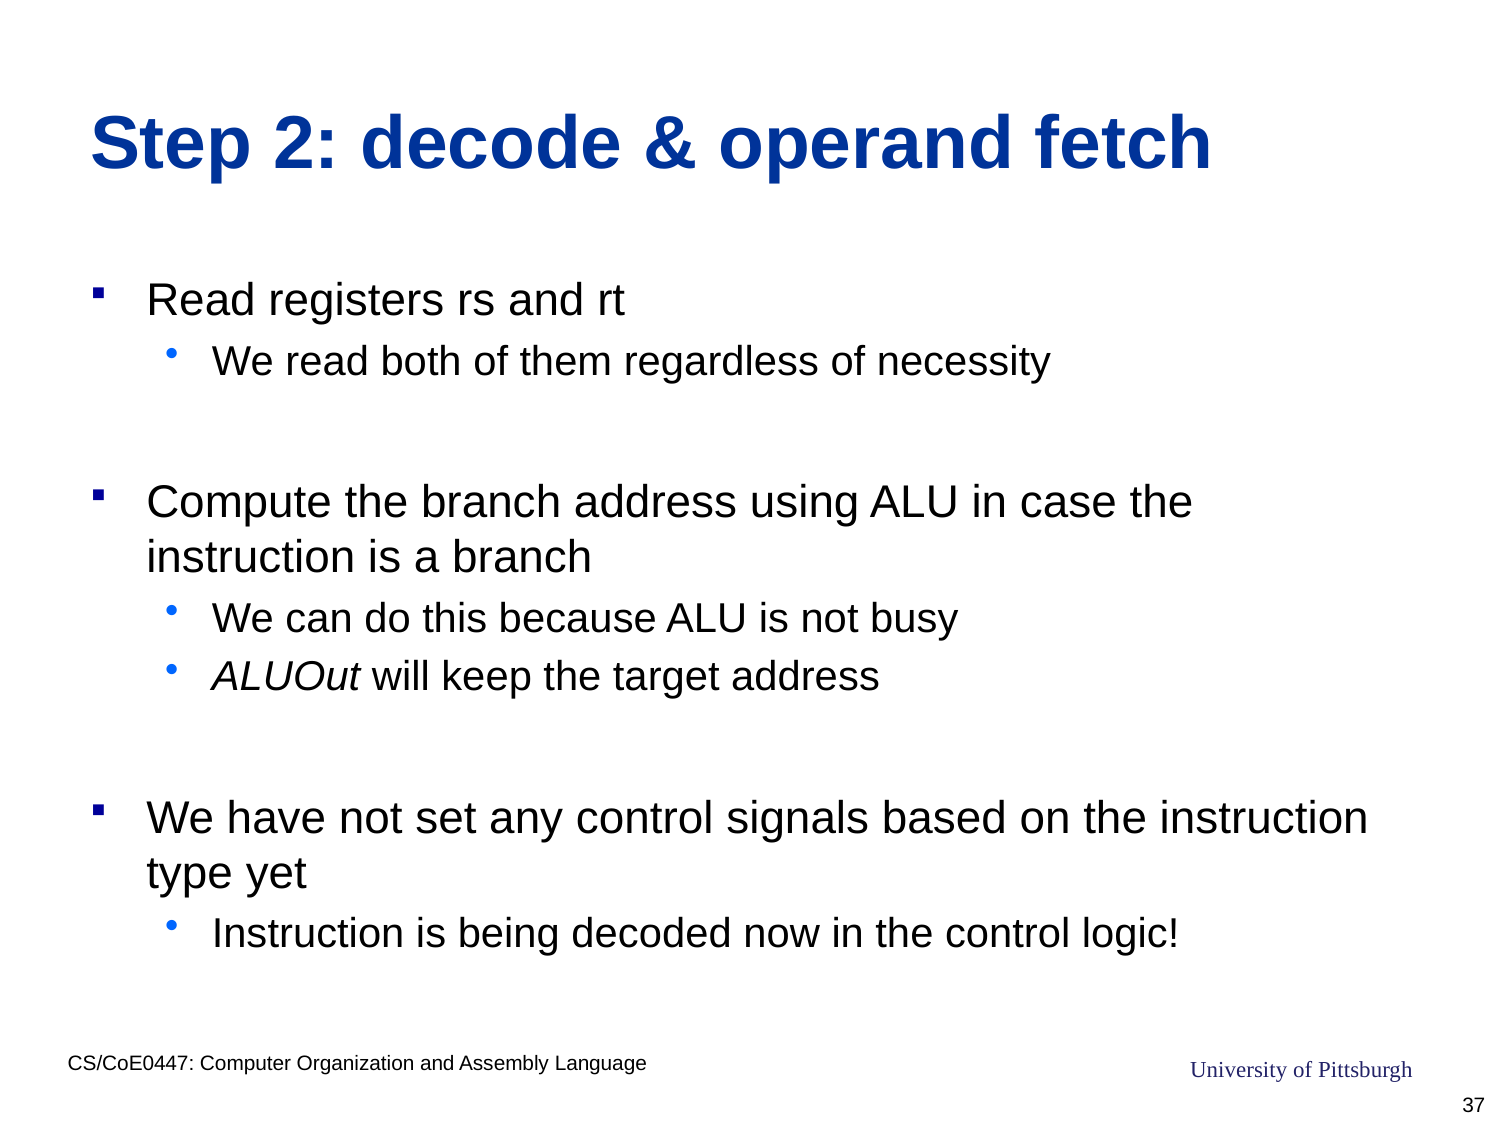

# Step 2: decode & operand fetch
Read registers rs and rt
We read both of them regardless of necessity

Compute the branch address using ALU in case the instruction is a branch
We can do this because ALU is not busy
ALUOut will keep the target address

We have not set any control signals based on the instruction type yet
Instruction is being decoded now in the control logic!